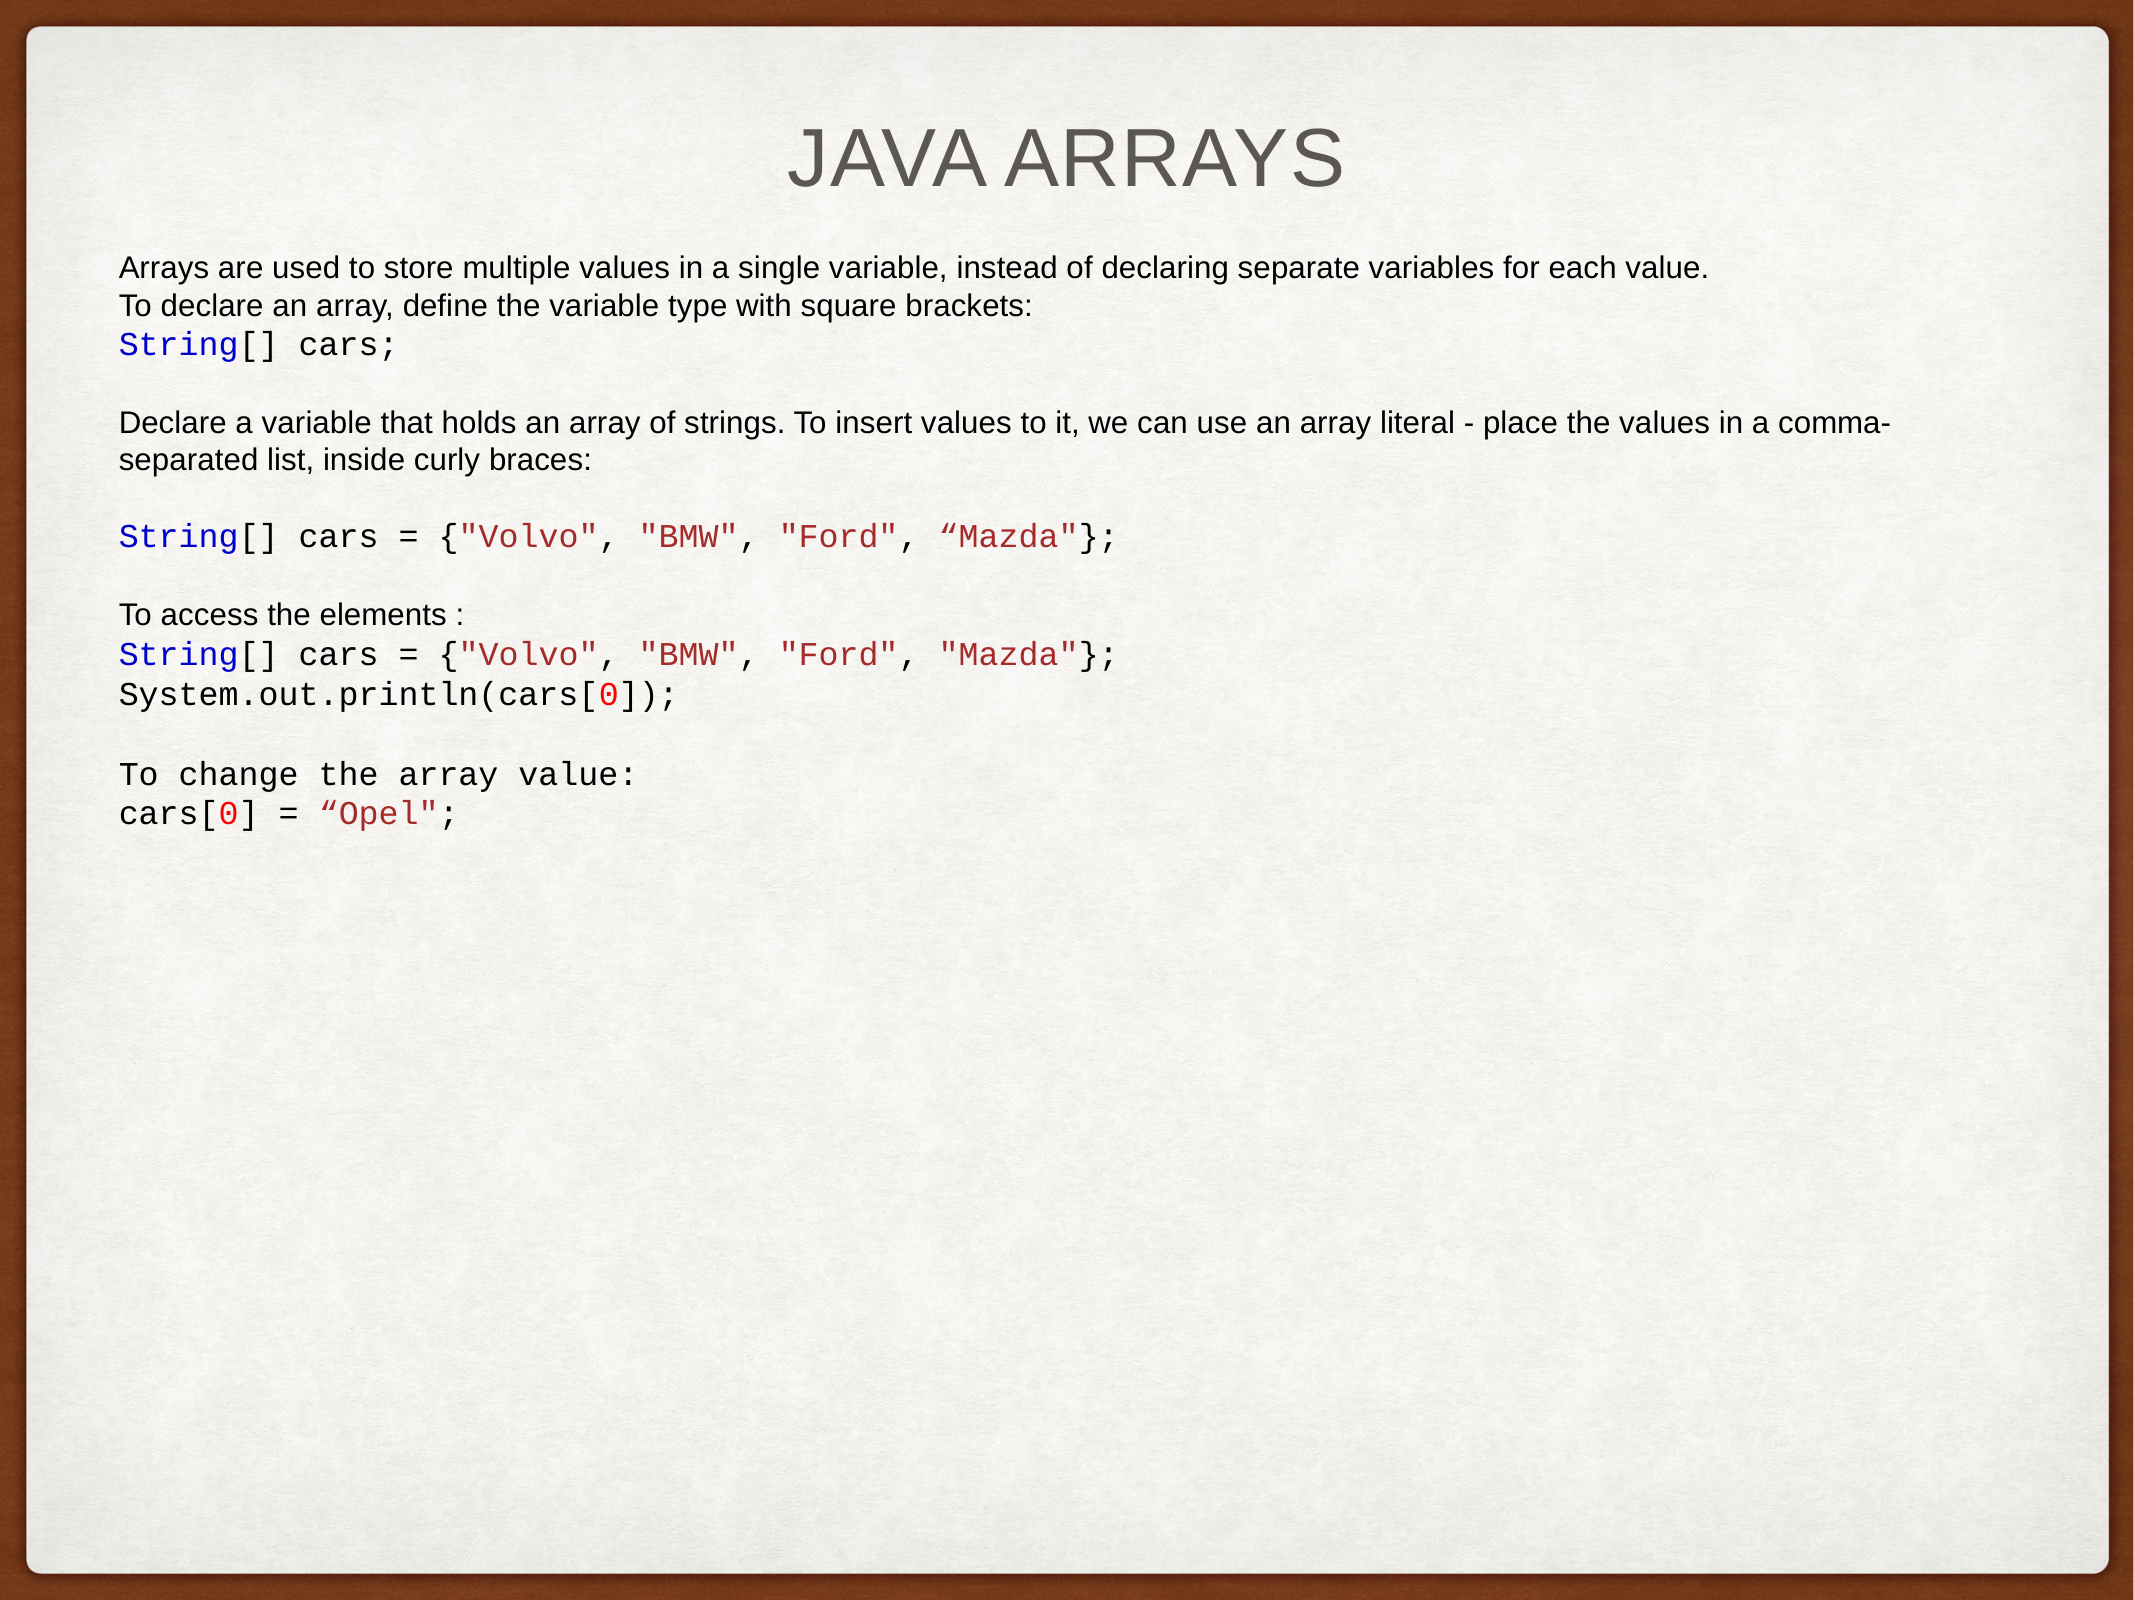

# Java Arrays
Arrays are used to store multiple values in a single variable, instead of declaring separate variables for each value.
To declare an array, define the variable type with square brackets:
String[] cars;

Declare a variable that holds an array of strings. To insert values to it, we can use an array literal - place the values in a comma-separated list, inside curly braces:

String[] cars = {"Volvo", "BMW", "Ford", “Mazda"};

To access the elements :
String[] cars = {"Volvo", "BMW", "Ford", "Mazda"};
System.out.println(cars[0]);

To change the array value:
cars[0] = “Opel";